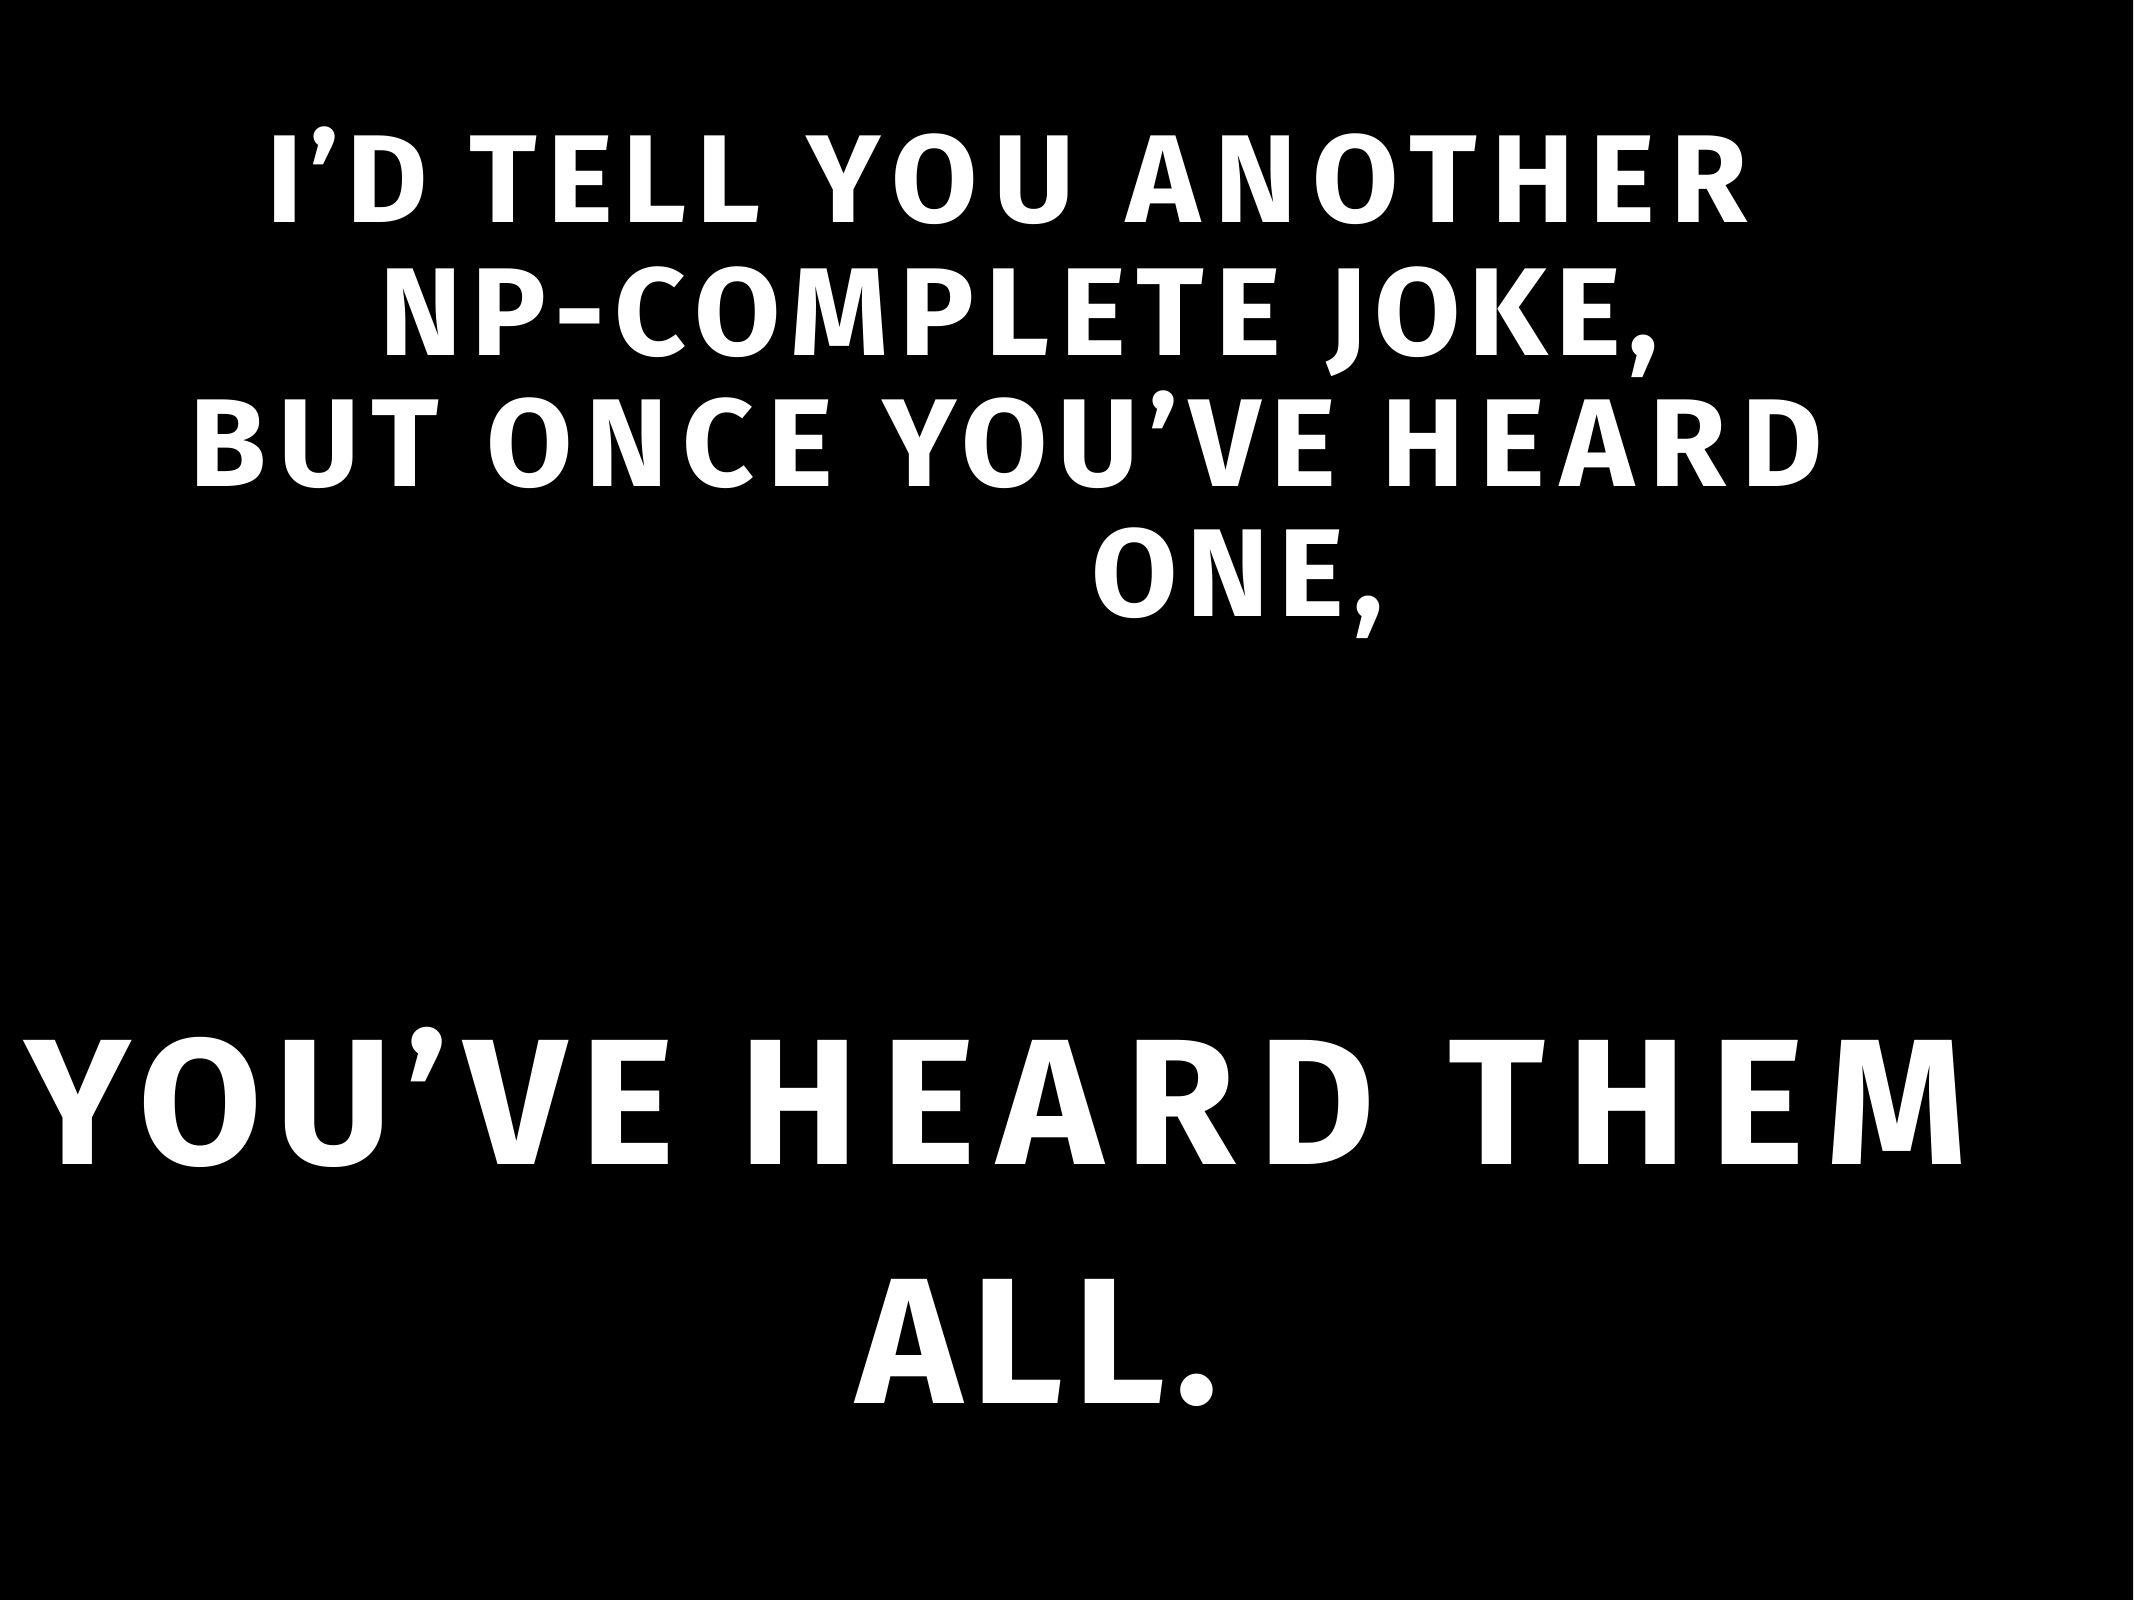

# I’D TELL YOU ANOTHER

NP-COMPLETE JOKE, BUT ONCE YOU’VE HEARD
ONE,

YOU’VE HEARD THEM ALL.